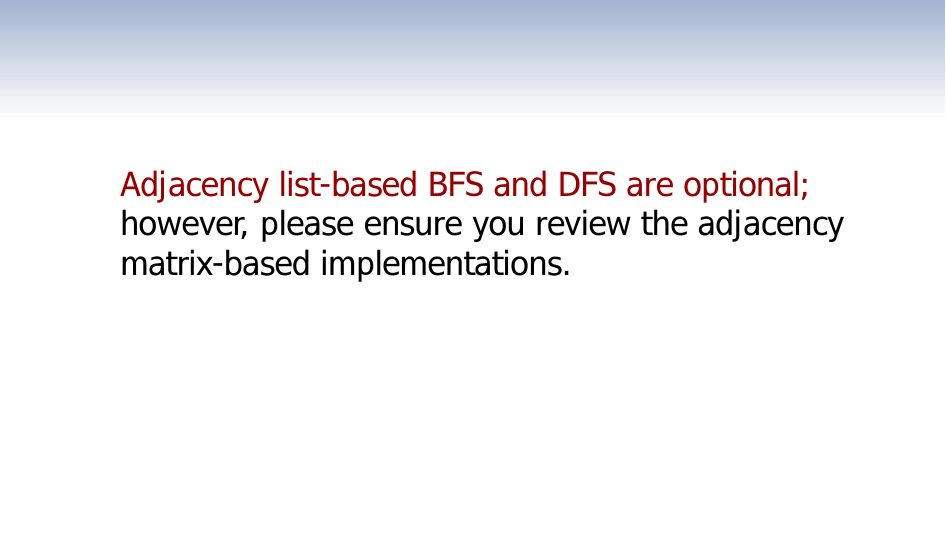

# Adjacency list-based BFS and DFS are optional; however, please ensure you review the adjacency matrix-based implementations.